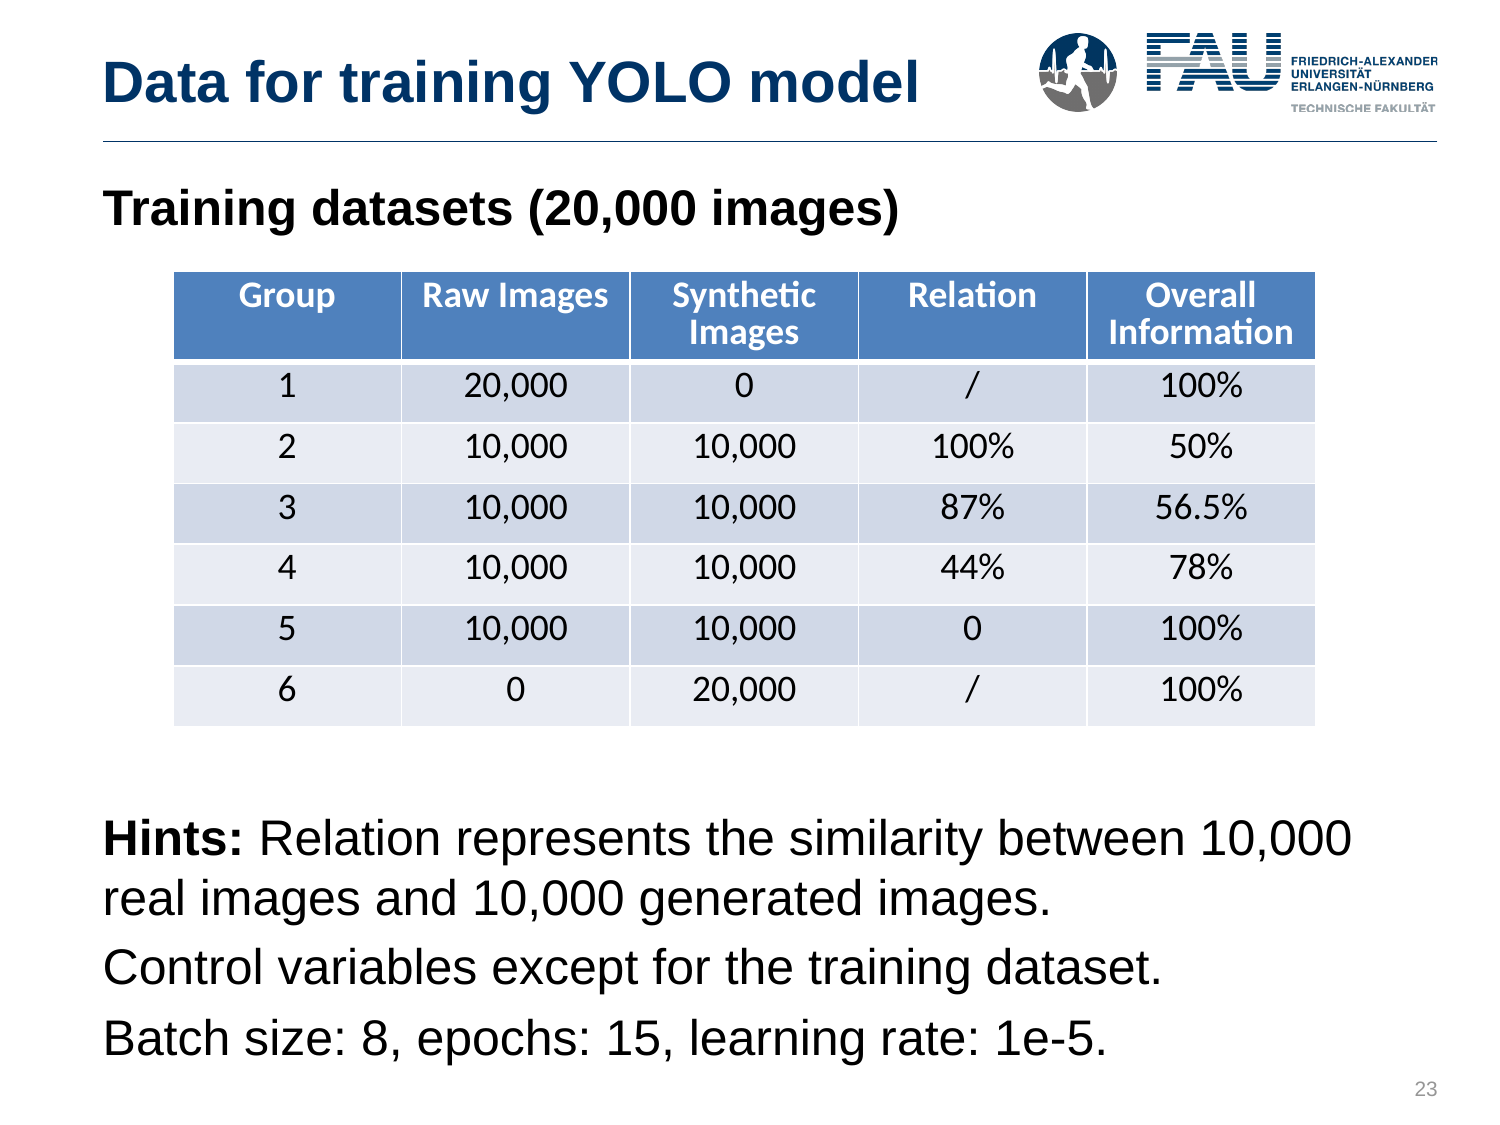

# Data for training YOLO model

Training datasets (20,000 images)

Hints: Relation represents the similarity between 10,000 real images and 10,000 generated images.
Control variables except for the training dataset.
Batch size: 8, epochs: 15, learning rate: 1e-5.
| Group | Raw Images | Synthetic Images | Relation | Overall Information |
| --- | --- | --- | --- | --- |
| 1 | 20,000 | 0 | / | 100% |
| 2 | 10,000 | 10,000 | 100% | 50% |
| 3 | 10,000 | 10,000 | 87% | 56.5% |
| 4 | 10,000 | 10,000 | 44% | 78% |
| 5 | 10,000 | 10,000 | 0 | 100% |
| 6 | 0 | 20,000 | / | 100% |

23